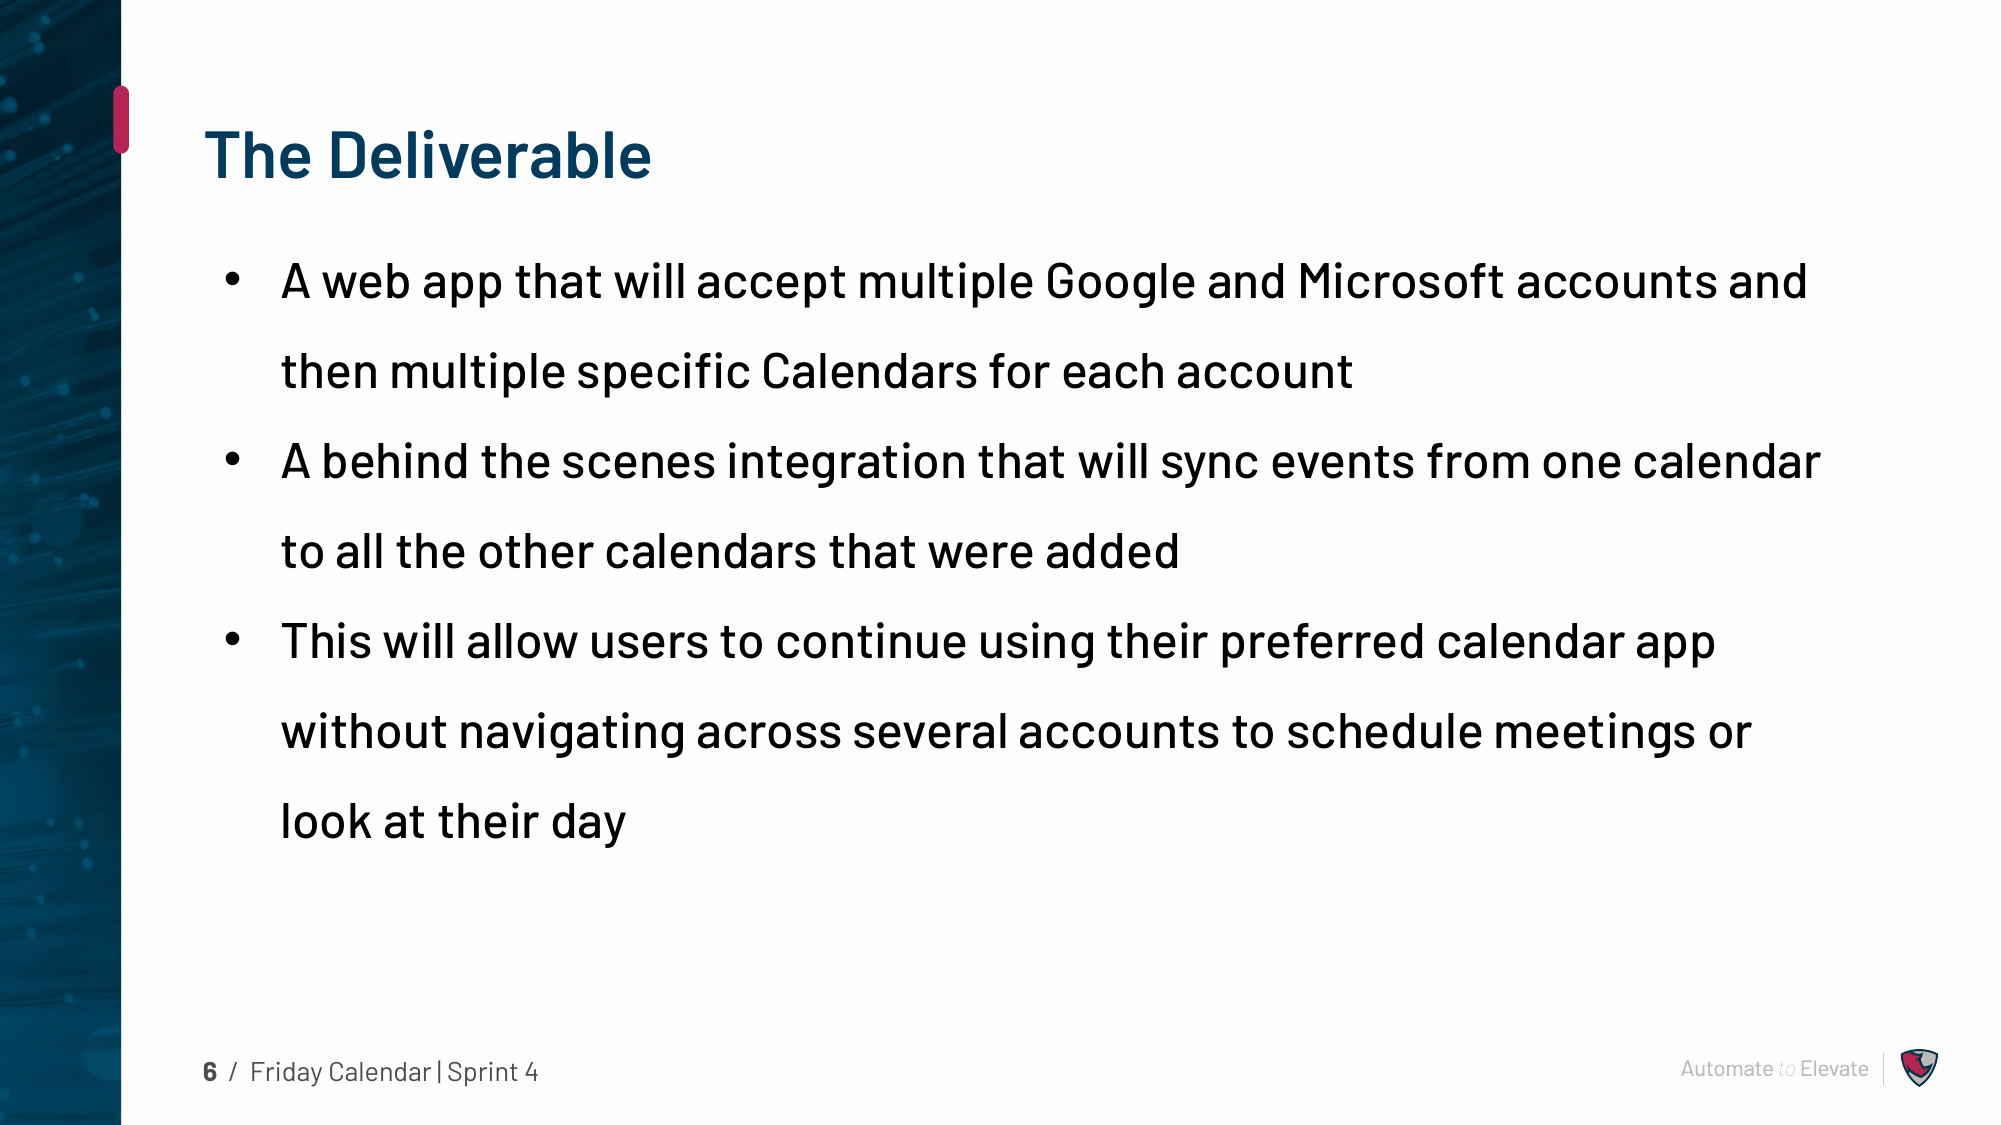

# The Deliverable
A web app that will accept multiple Google and Microsoft accounts and then multiple specific Calendars for each account
A behind the scenes integration that will sync events from one calendar to all the other calendars that were added
This will allow users to continue using their preferred calendar app without navigating across several accounts to schedule meetings or look at their day